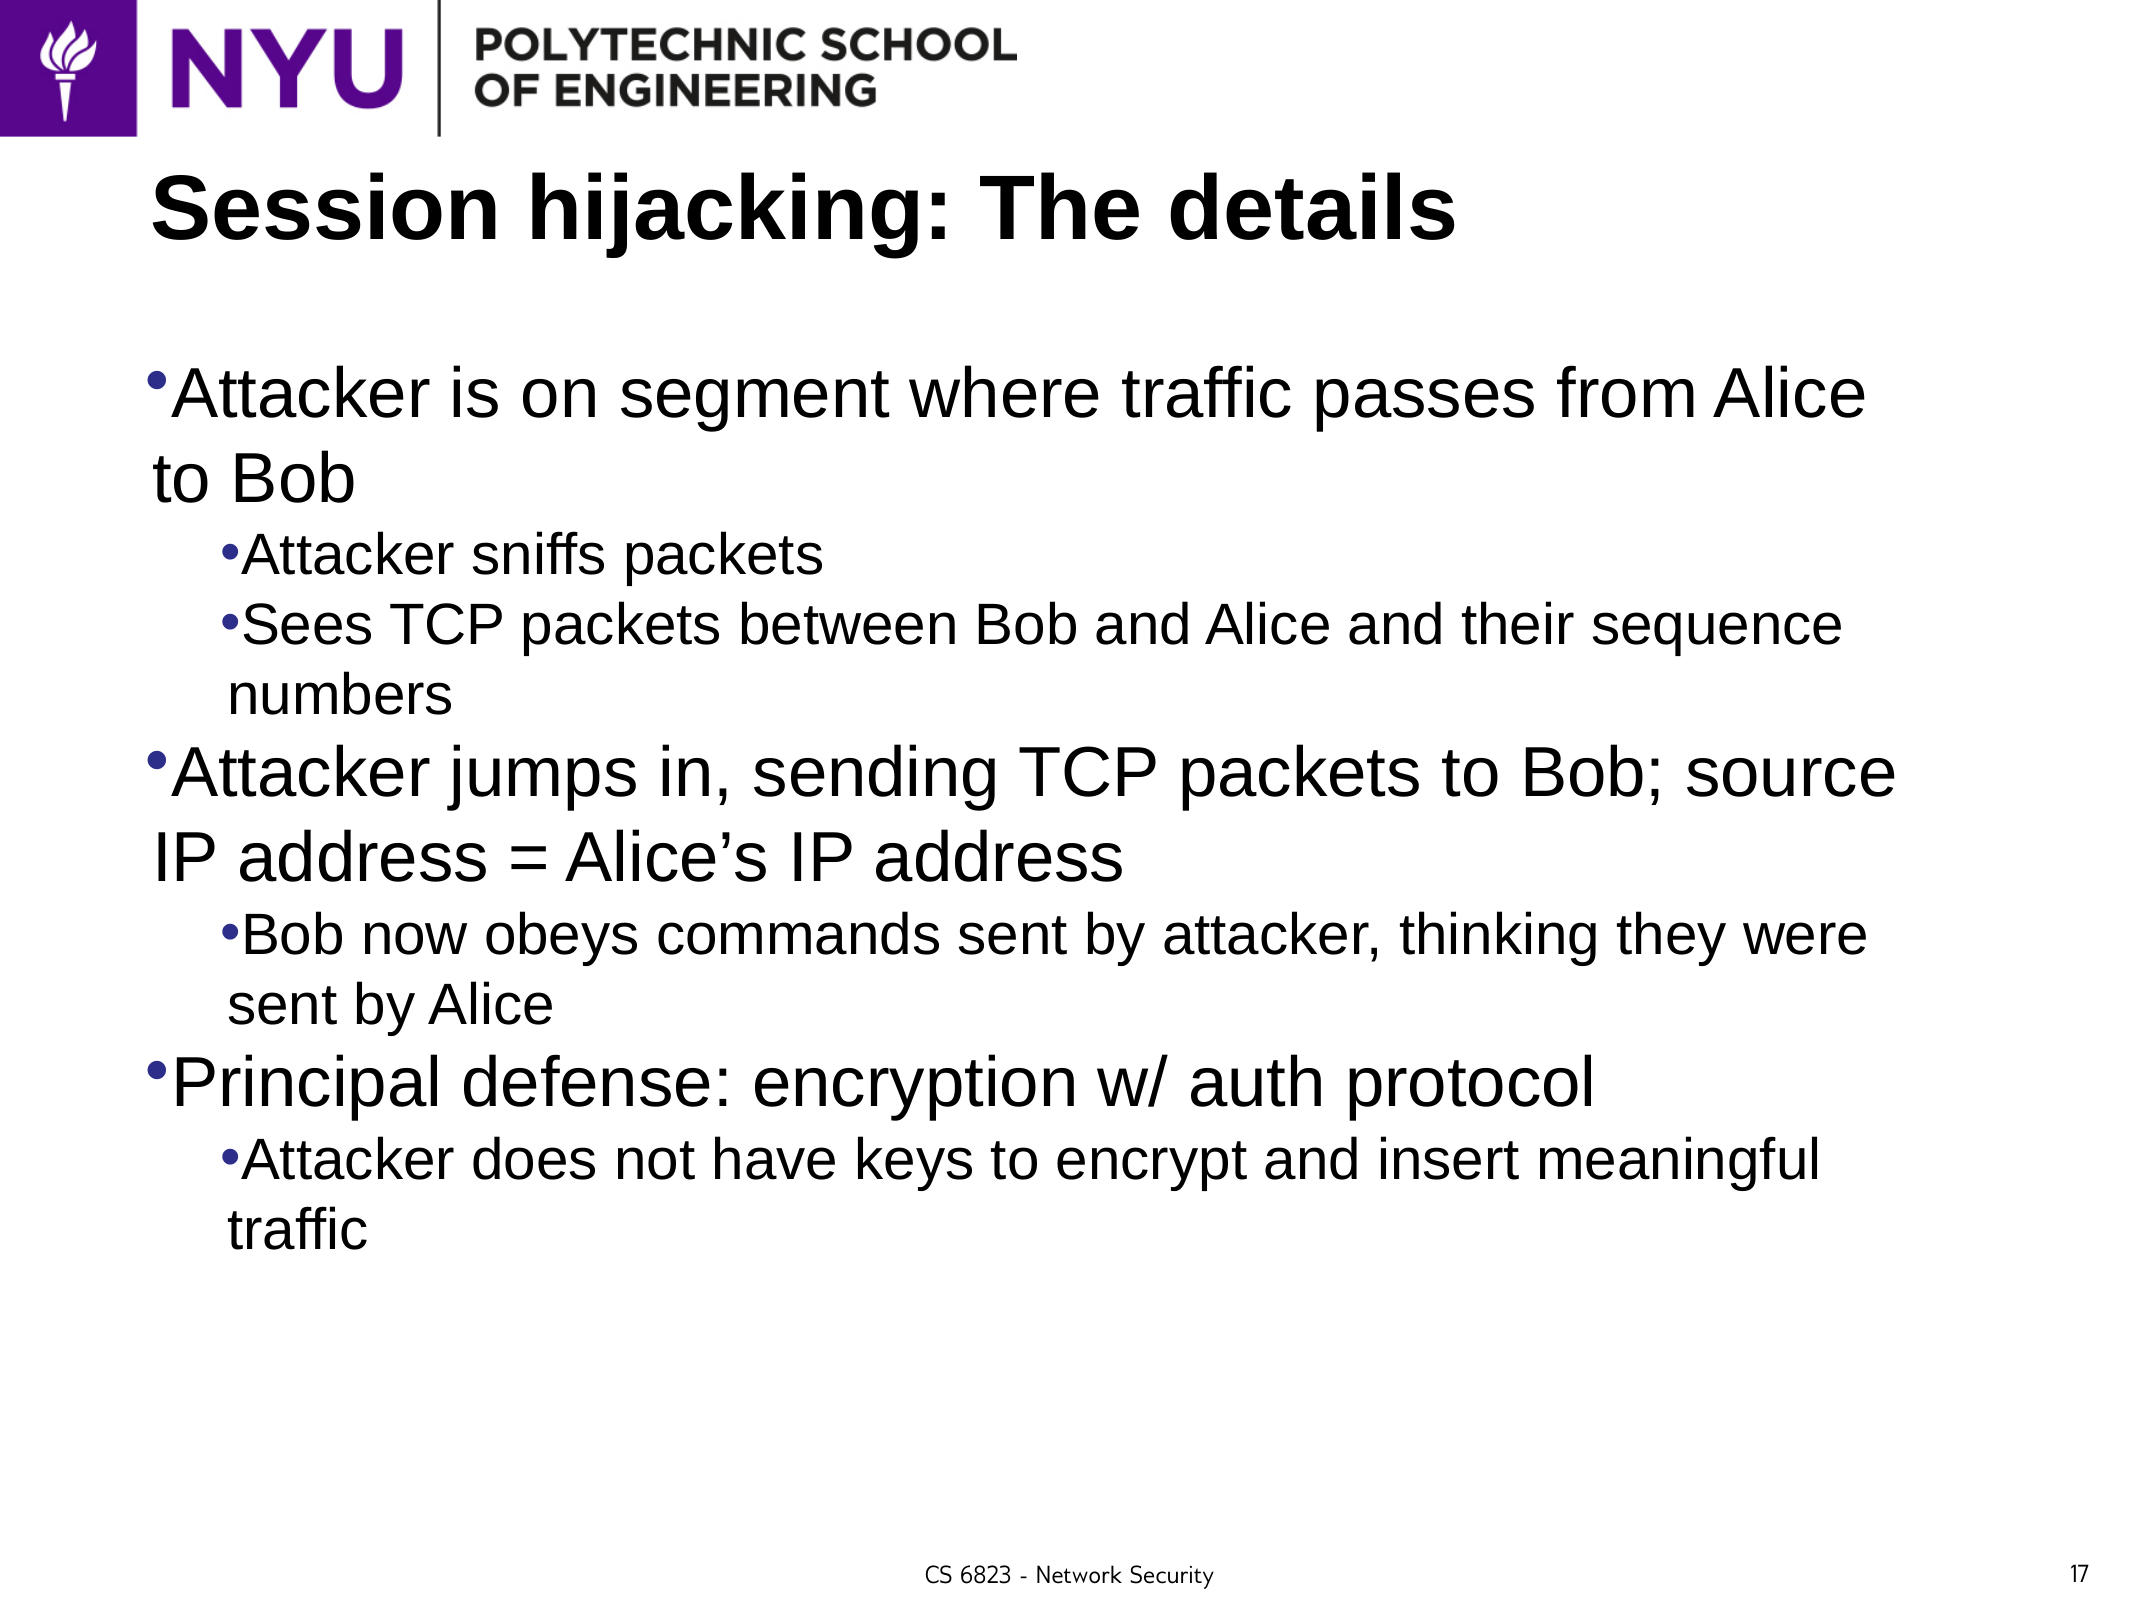

# Session hijacking: The details
Attacker is on segment where traffic passes from Alice to Bob
Attacker sniffs packets
Sees TCP packets between Bob and Alice and their sequence numbers
Attacker jumps in, sending TCP packets to Bob; source IP address = Alice’s IP address
Bob now obeys commands sent by attacker, thinking they were sent by Alice
Principal defense: encryption w/ auth protocol
Attacker does not have keys to encrypt and insert meaningful traffic
17